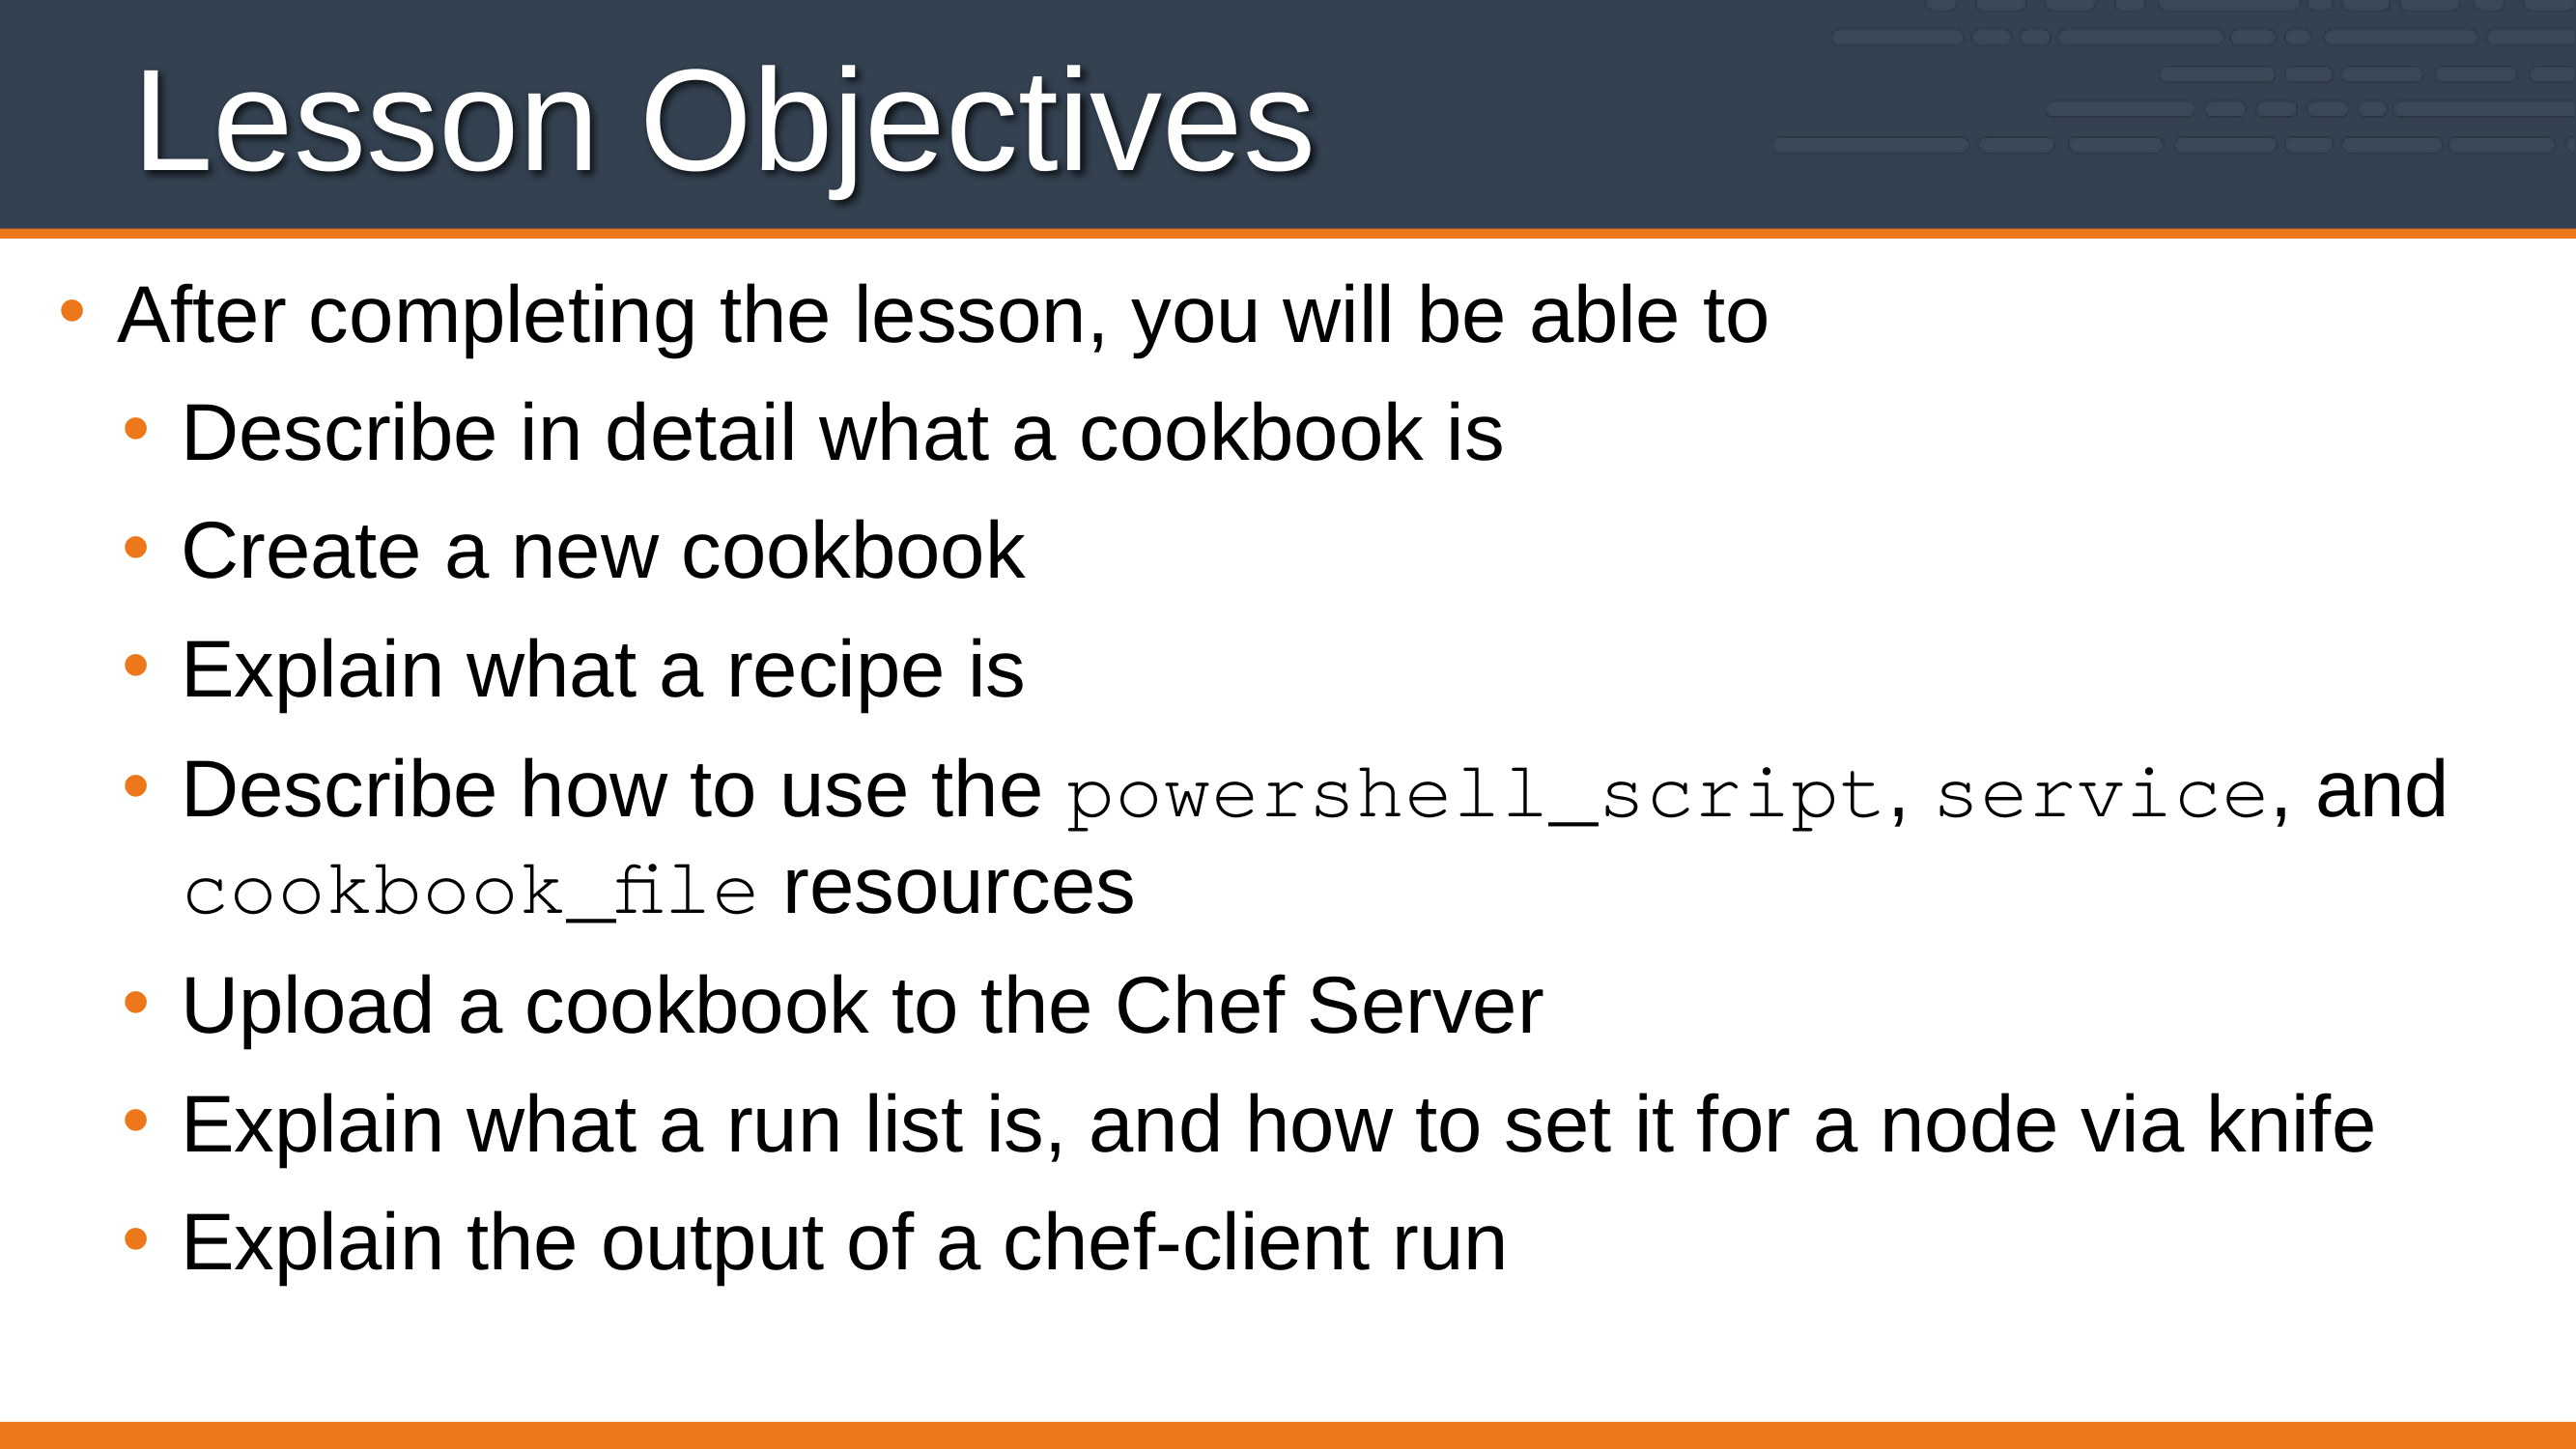

# Lesson Objectives
After completing the lesson, you will be able to
Describe in detail what a cookbook is
Create a new cookbook
Explain what a recipe is
Describe how to use the powershell_script, service, and cookbook_file resources
Upload a cookbook to the Chef Server
Explain what a run list is, and how to set it for a node via knife
Explain the output of a chef-client run